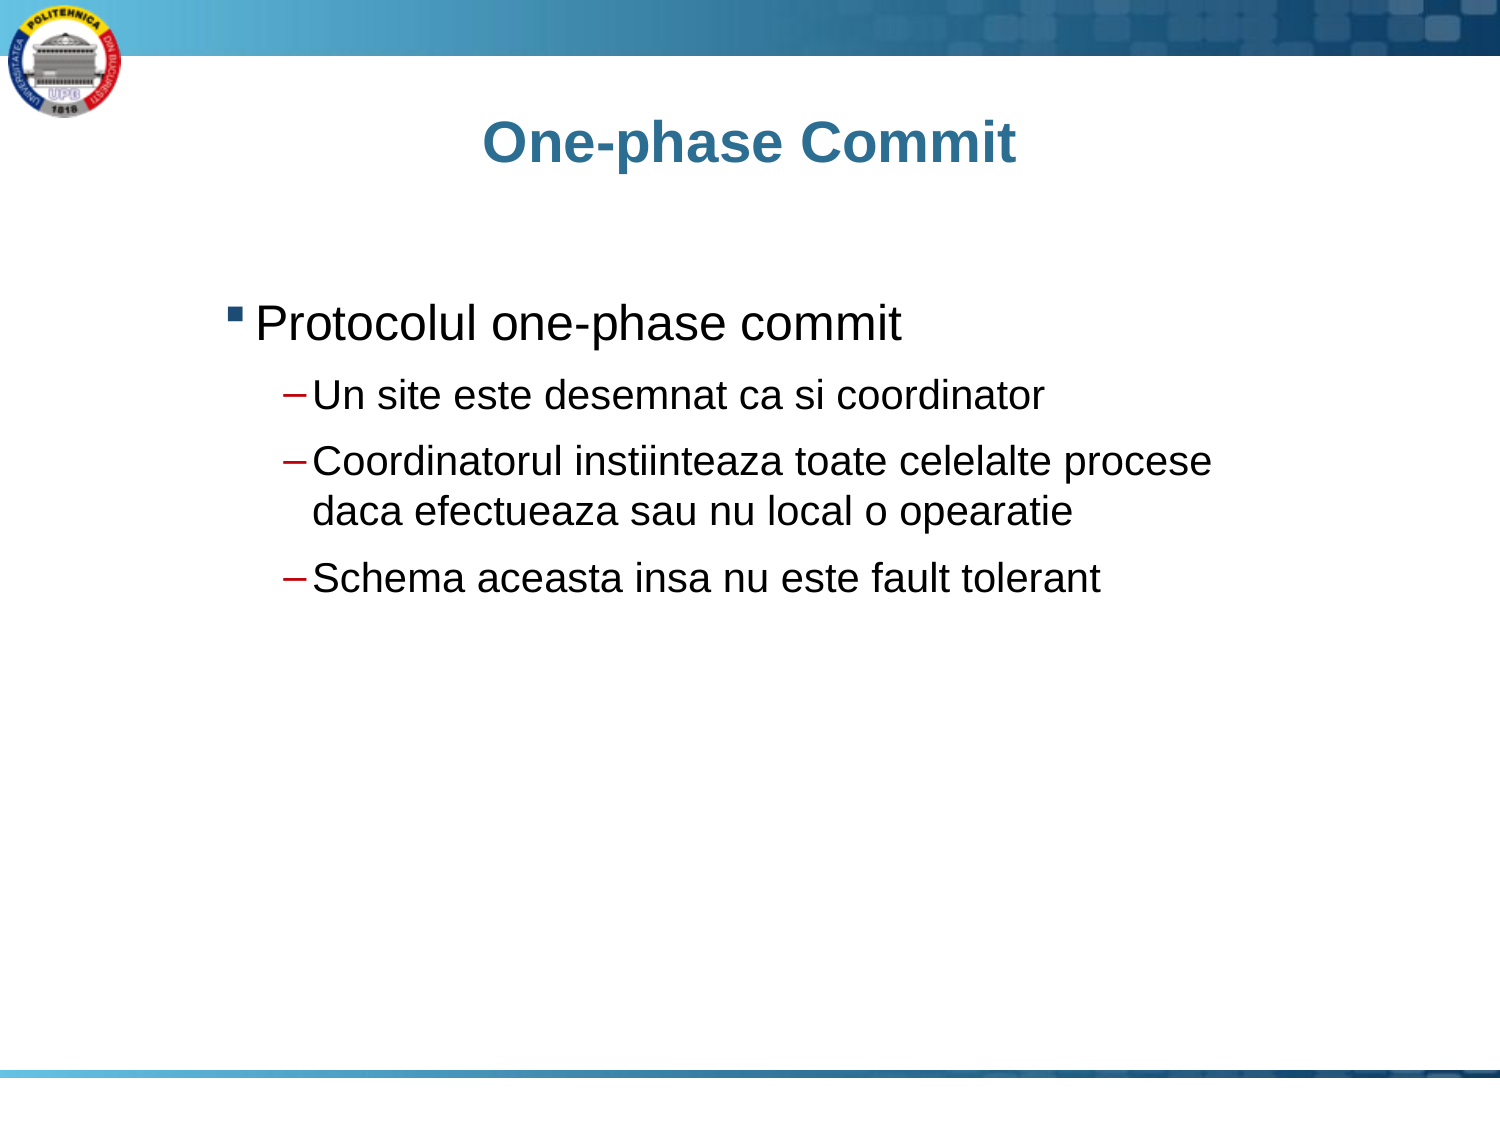

# One-phase Commit
Protocolul one-phase commit
Un site este desemnat ca si coordinator
Coordinatorul instiinteaza toate celelalte procese daca efectueaza sau nu local o opearatie
Schema aceasta insa nu este fault tolerant